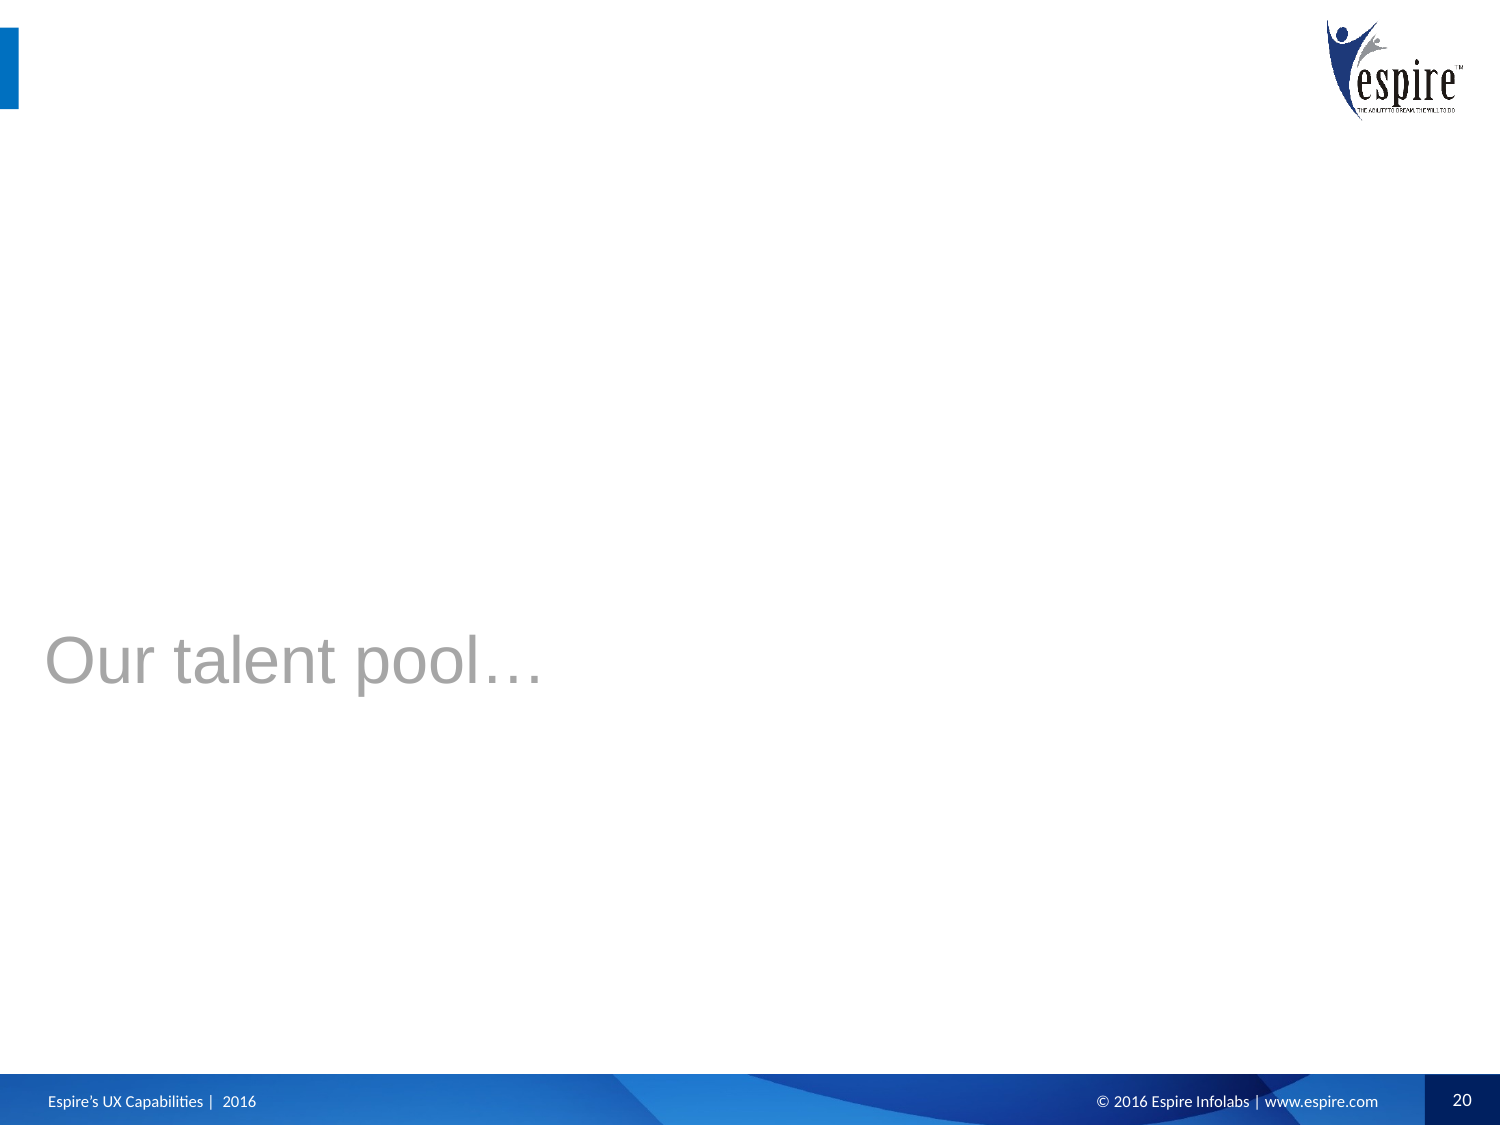

Our talent pool…
Espire’s UX Capabilities |  2016
20